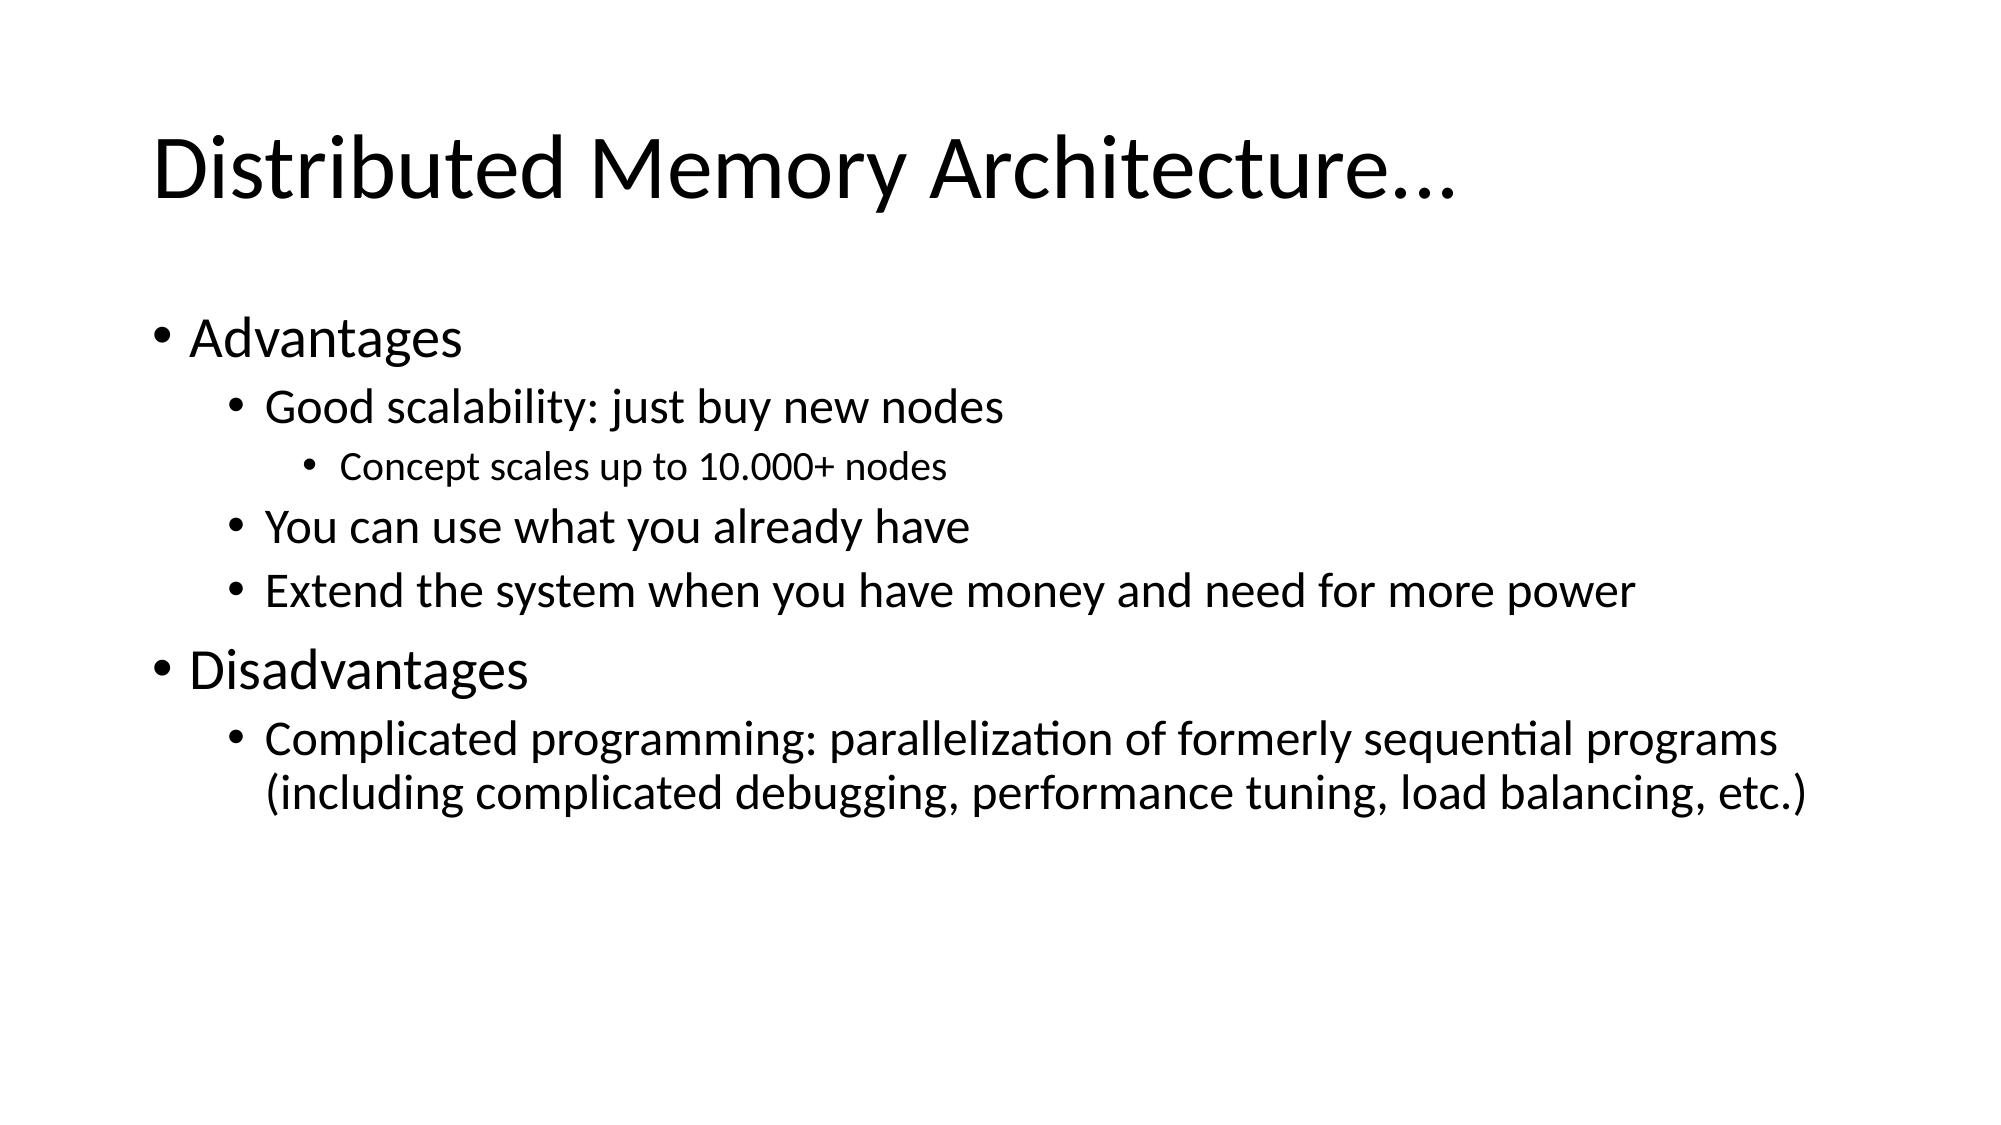

# Distributed Memory Architecture...
Advantages
Good scalability: just buy new nodes
Concept scales up to 10.000+ nodes
You can use what you already have
Extend the system when you have money and need for more power
Disadvantages
Complicated programming: parallelization of formerly sequential programs (including complicated debugging, performance tuning, load balancing, etc.)